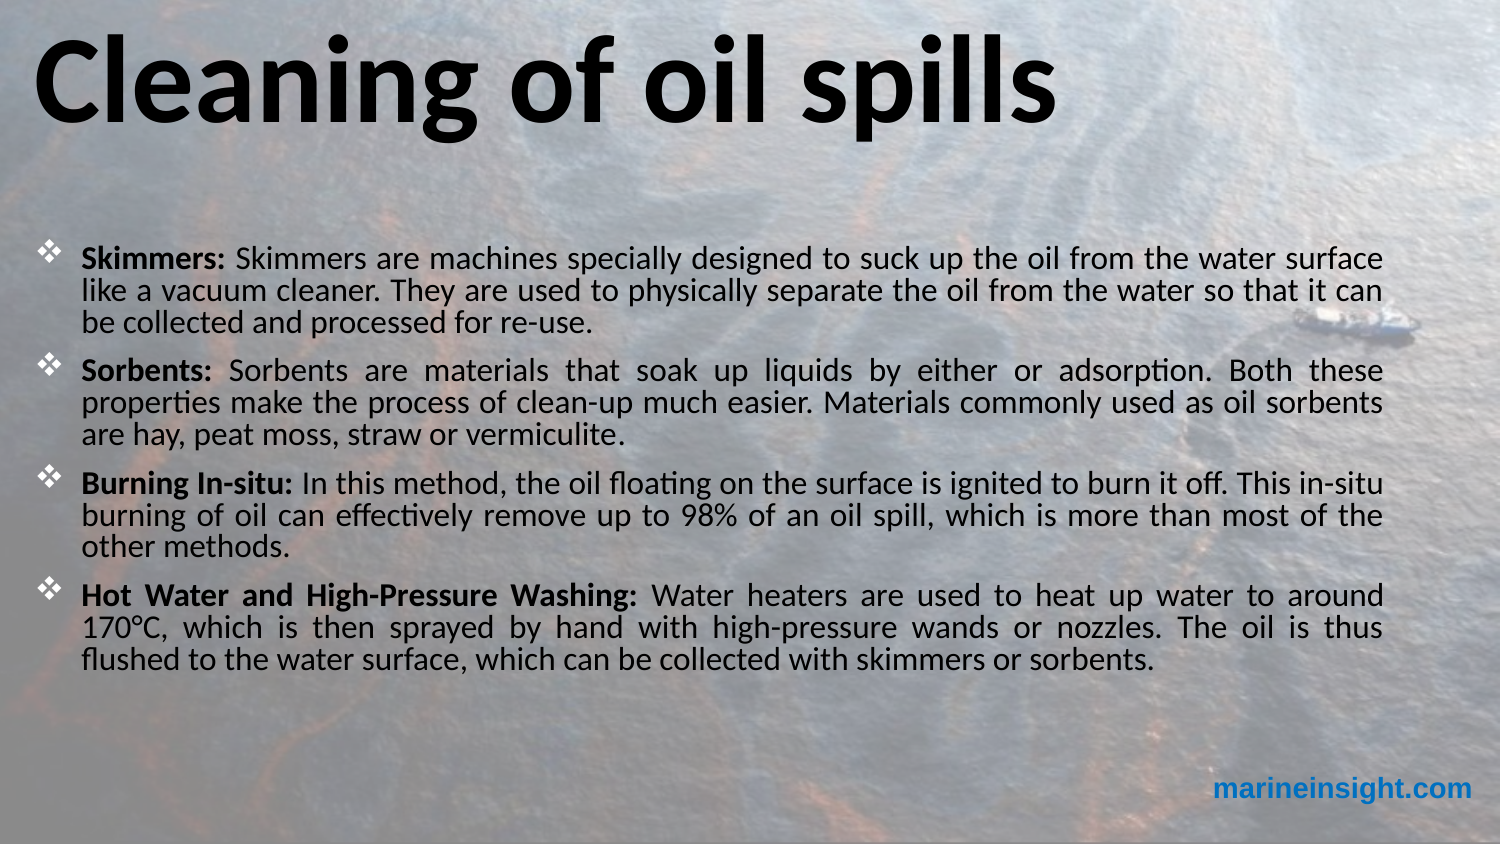

# Cleaning of oil spills
Skimmers: Skimmers are machines specially designed to suck up the oil from the water surface like a vacuum cleaner. They are used to physically separate the oil from the water so that it can be collected and processed for re-use.
Sorbents: Sorbents are materials that soak up liquids by either or adsorption. Both these properties make the process of clean-up much easier. Materials commonly used as oil sorbents are hay, peat moss, straw or vermiculite.
Burning In-situ: In this method, the oil floating on the surface is ignited to burn it off. This in-situ burning of oil can effectively remove up to 98% of an oil spill, which is more than most of the other methods.
Hot Water and High-Pressure Washing: Water heaters are used to heat up water to around 170°C, which is then sprayed by hand with high-pressure wands or nozzles. The oil is thus flushed to the water surface, which can be collected with skimmers or sorbents.
marineinsight.com